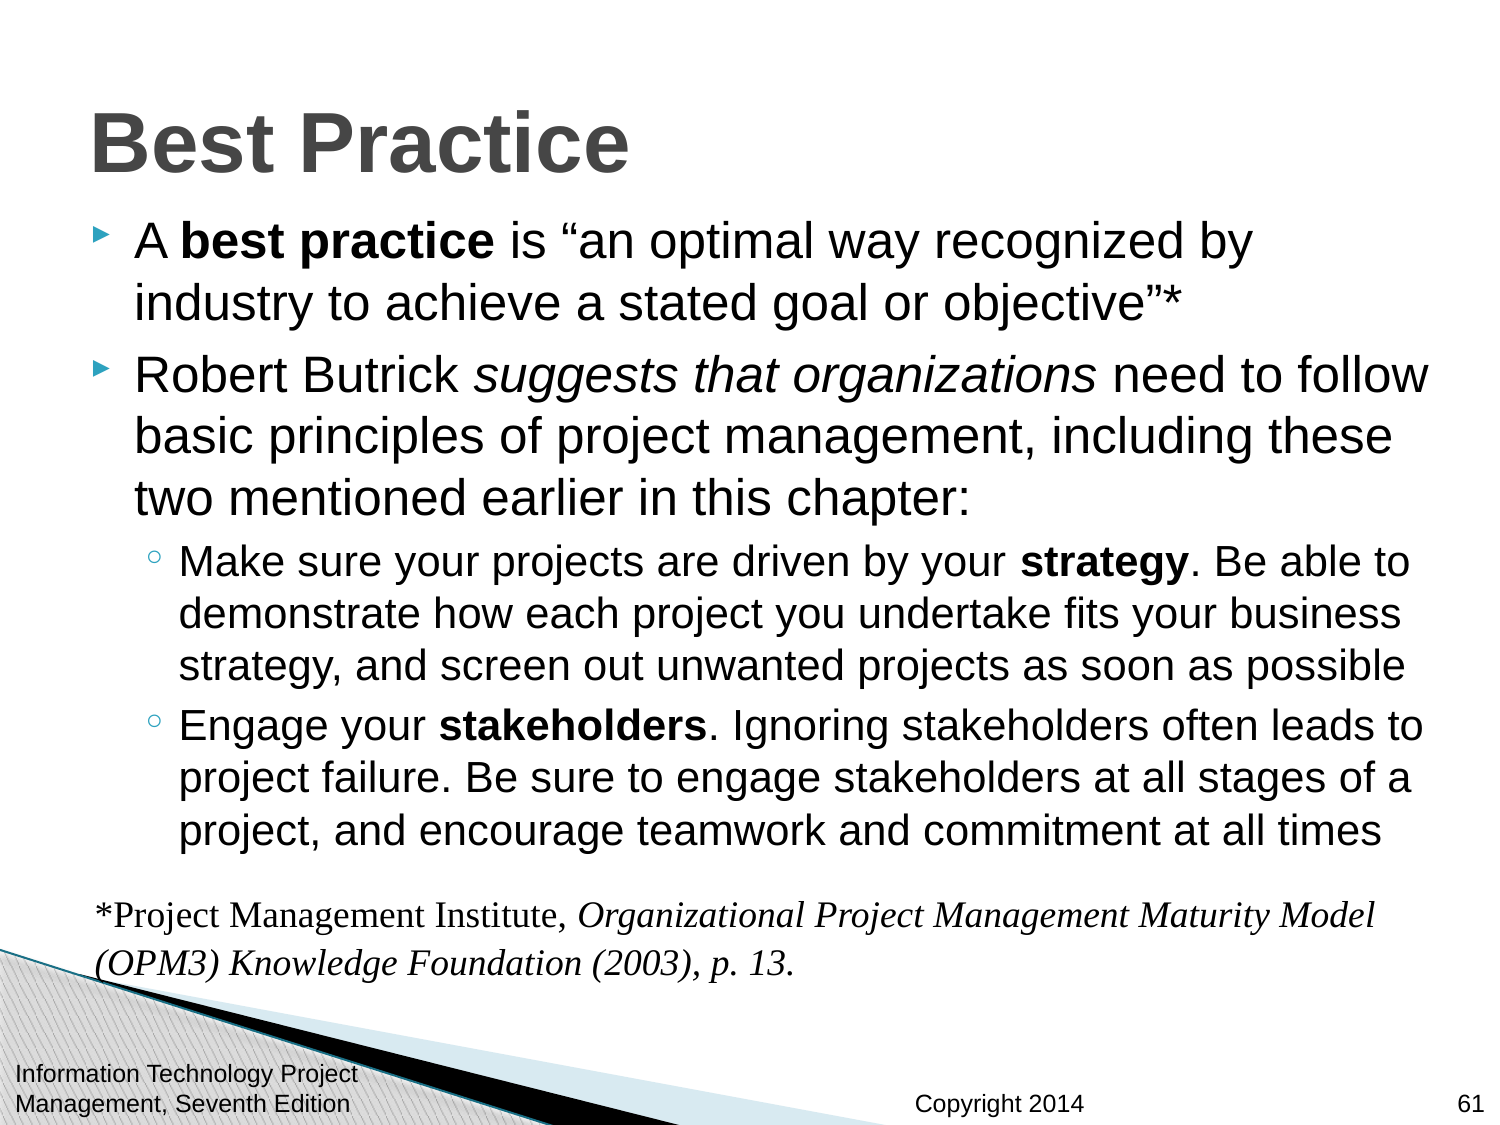

# Best Practice
A best practice is “an optimal way recognized by industry to achieve a stated goal or objective”*
Robert Butrick suggests that organizations need to follow basic principles of project management, including these two mentioned earlier in this chapter:
Make sure your projects are driven by your strategy. Be able to demonstrate how each project you undertake fits your business strategy, and screen out unwanted projects as soon as possible
Engage your stakeholders. Ignoring stakeholders often leads to project failure. Be sure to engage stakeholders at all stages of a project, and encourage teamwork and commitment at all times

*Project Management Institute, Organizational Project Management Maturity Model
(OPM3) Knowledge Foundation (2003), p. 13.

Information Technology Project Management, Seventh Edition
61